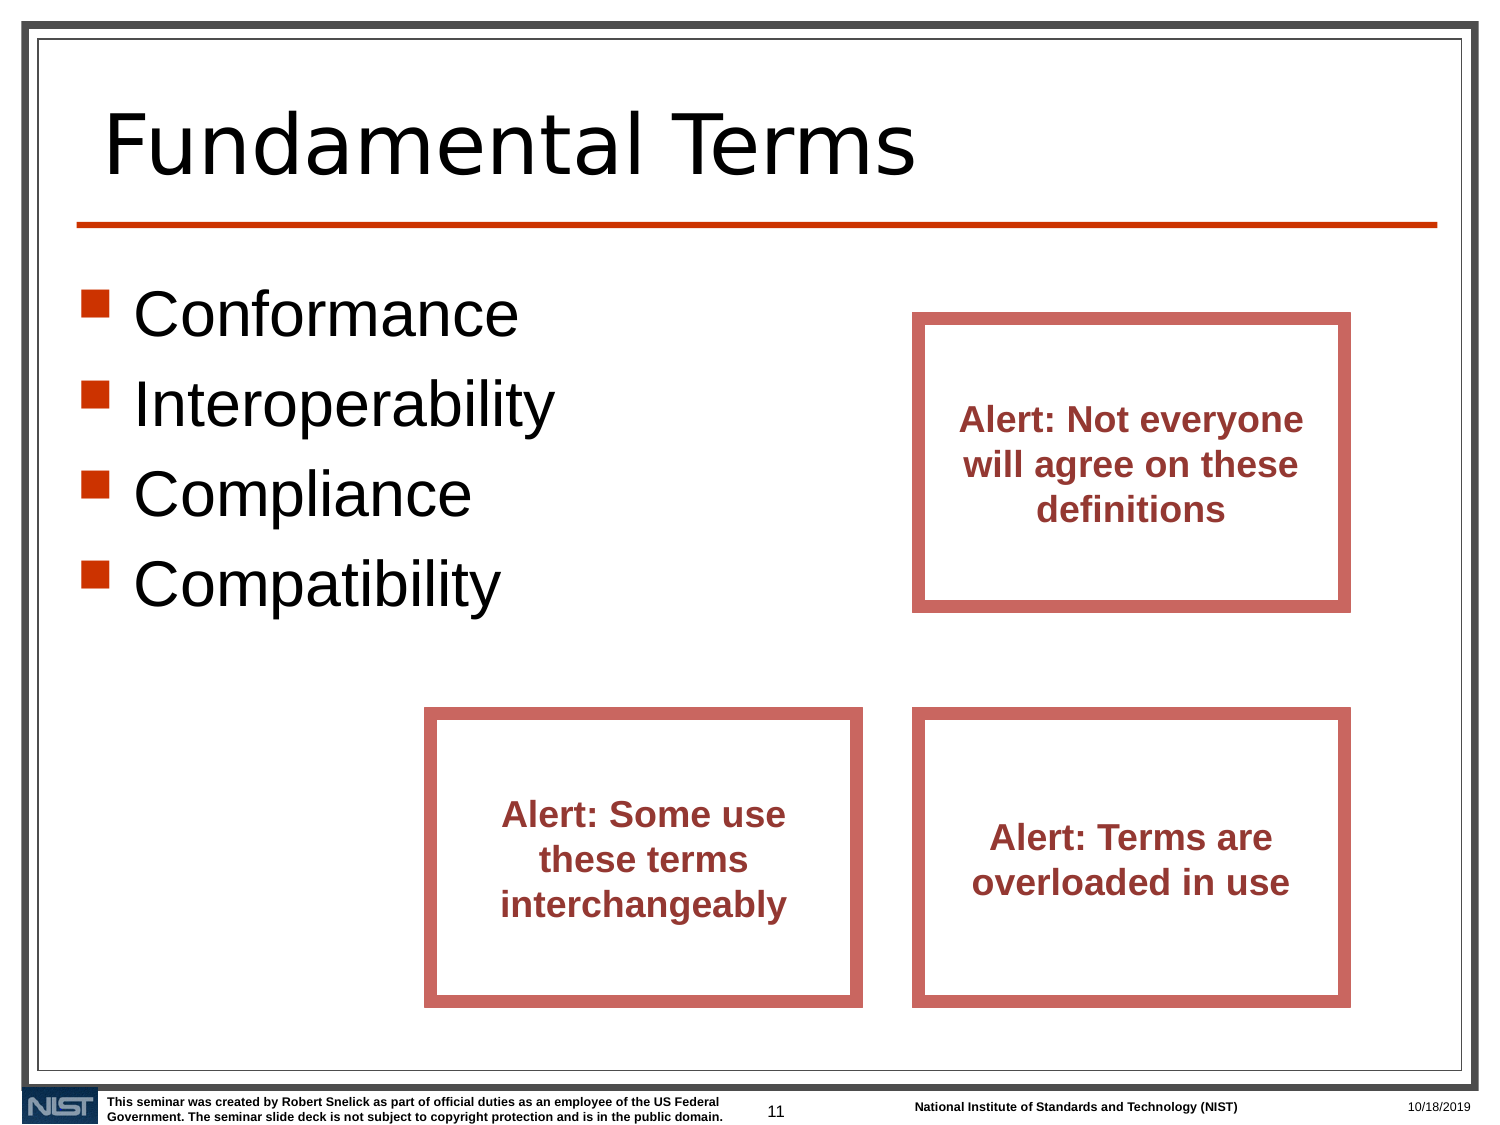

# Fundamental Terms
Conformance
Interoperability
Compliance
Compatibility
Alert: Not everyone will agree on these definitions
Alert: Some use these terms interchangeably
Alert: Terms are overloaded in use
11
10/18/2019